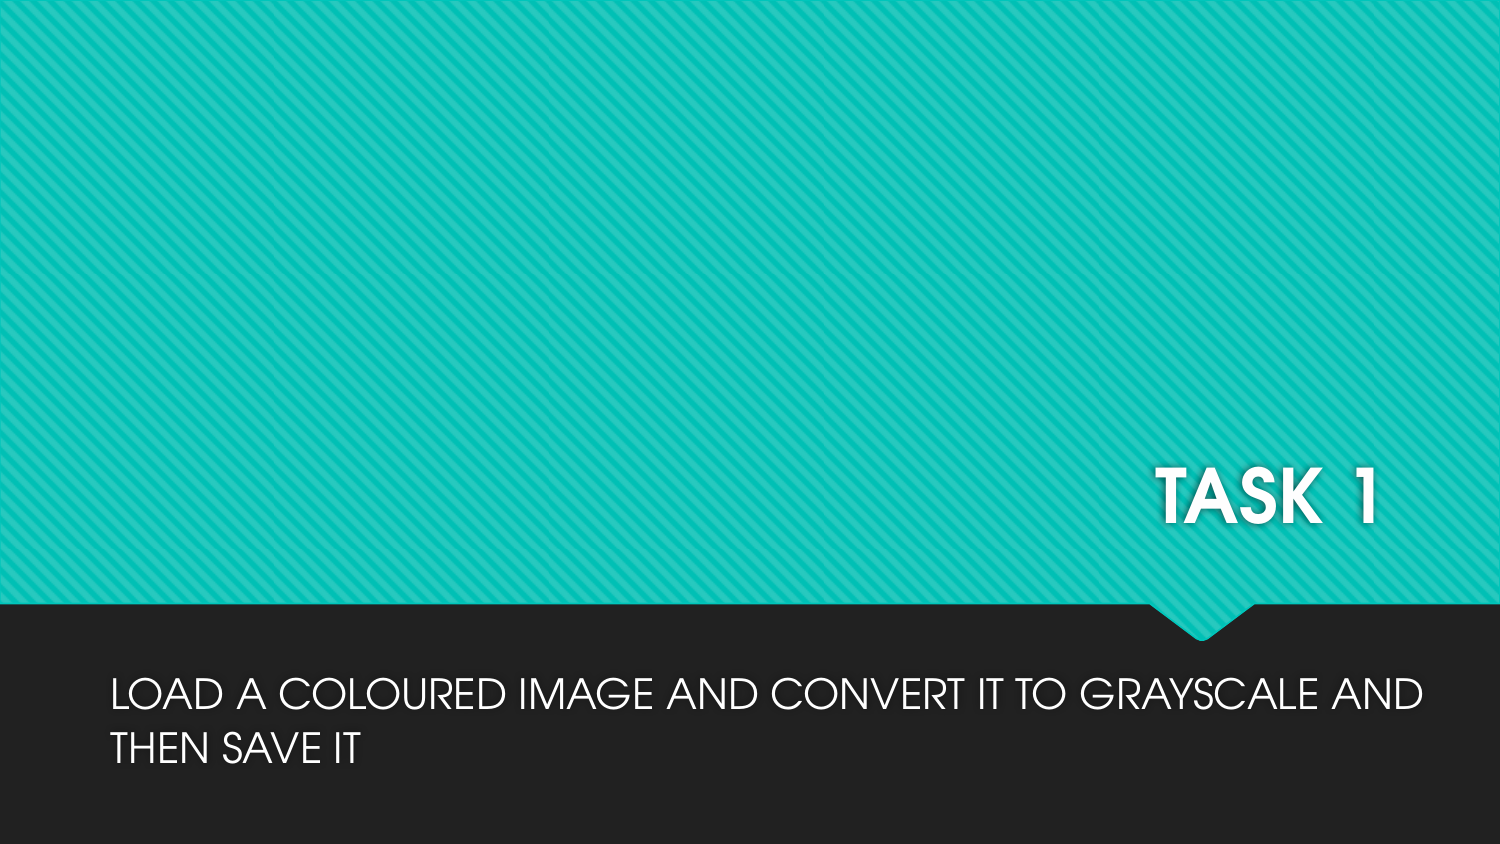

# TASK 1
LOAD A COLOURED IMAGE AND CONVERT IT TO GRAYSCALE AND THEN SAVE IT